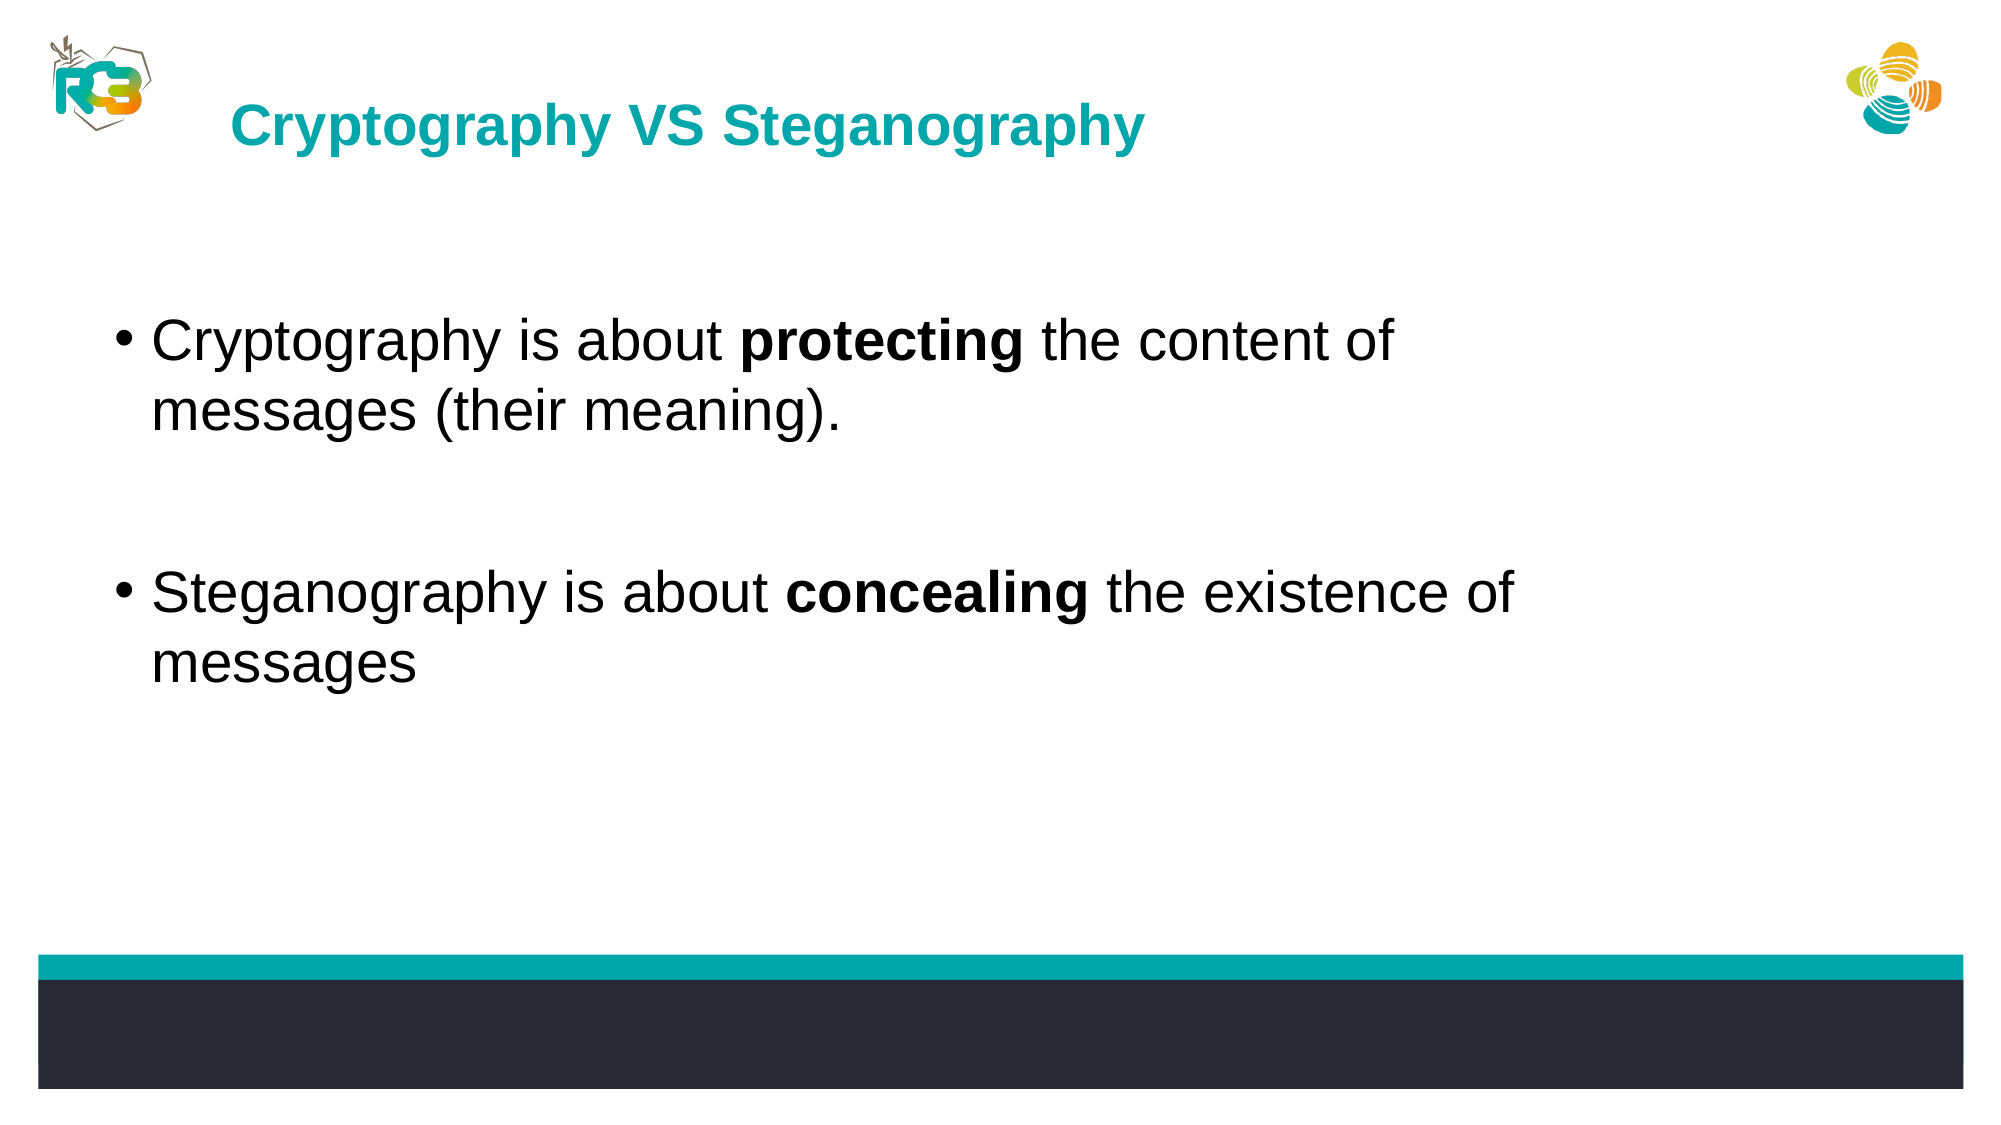

Cryptography VS Steganography
Cryptography is about protecting the content of messages (their meaning).

Steganography is about concealing the existence of messages